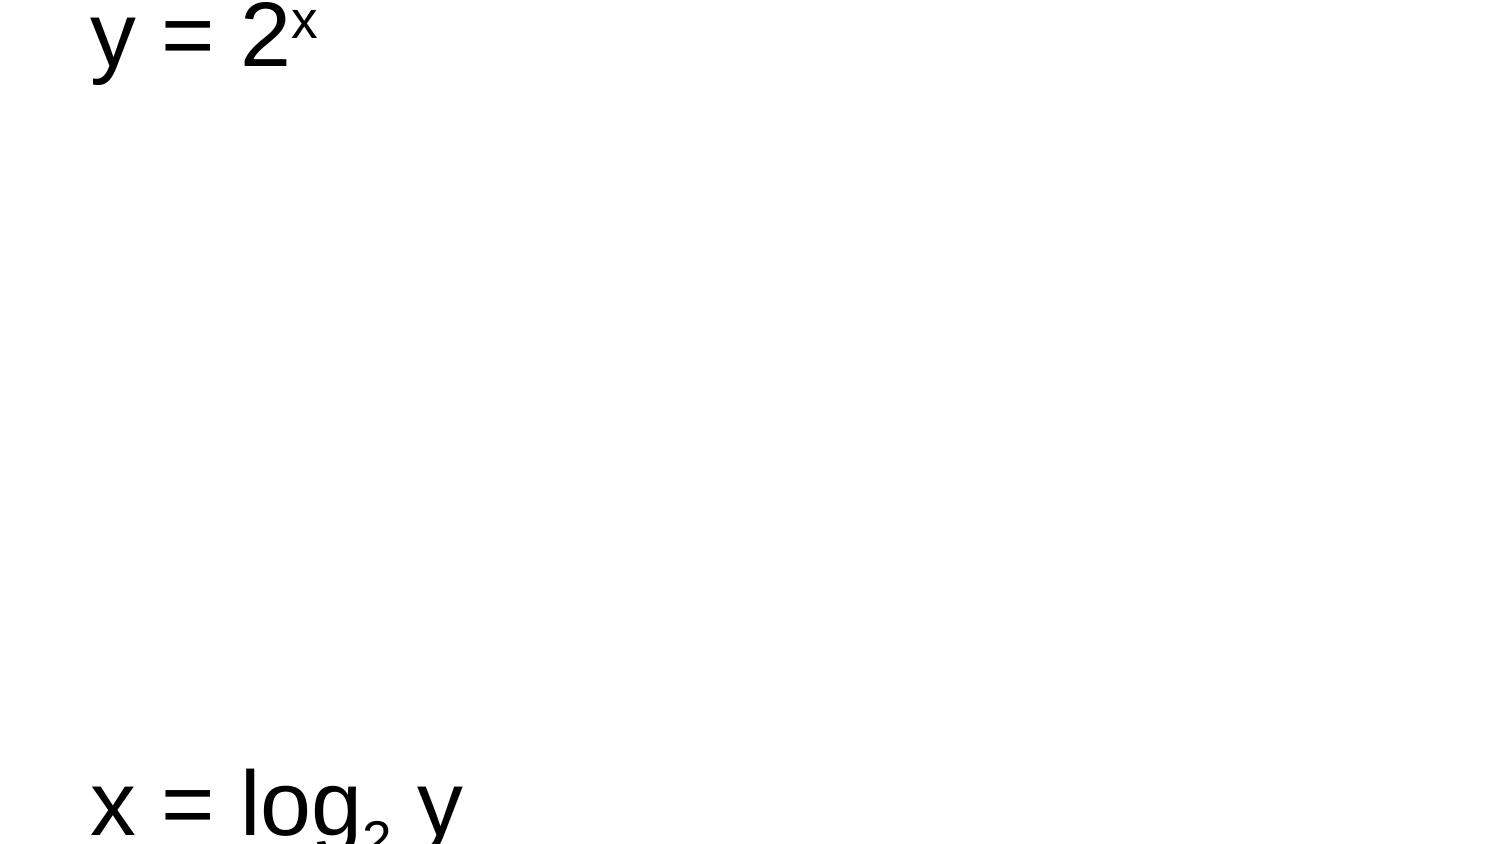

# y = 2x x = log2 y